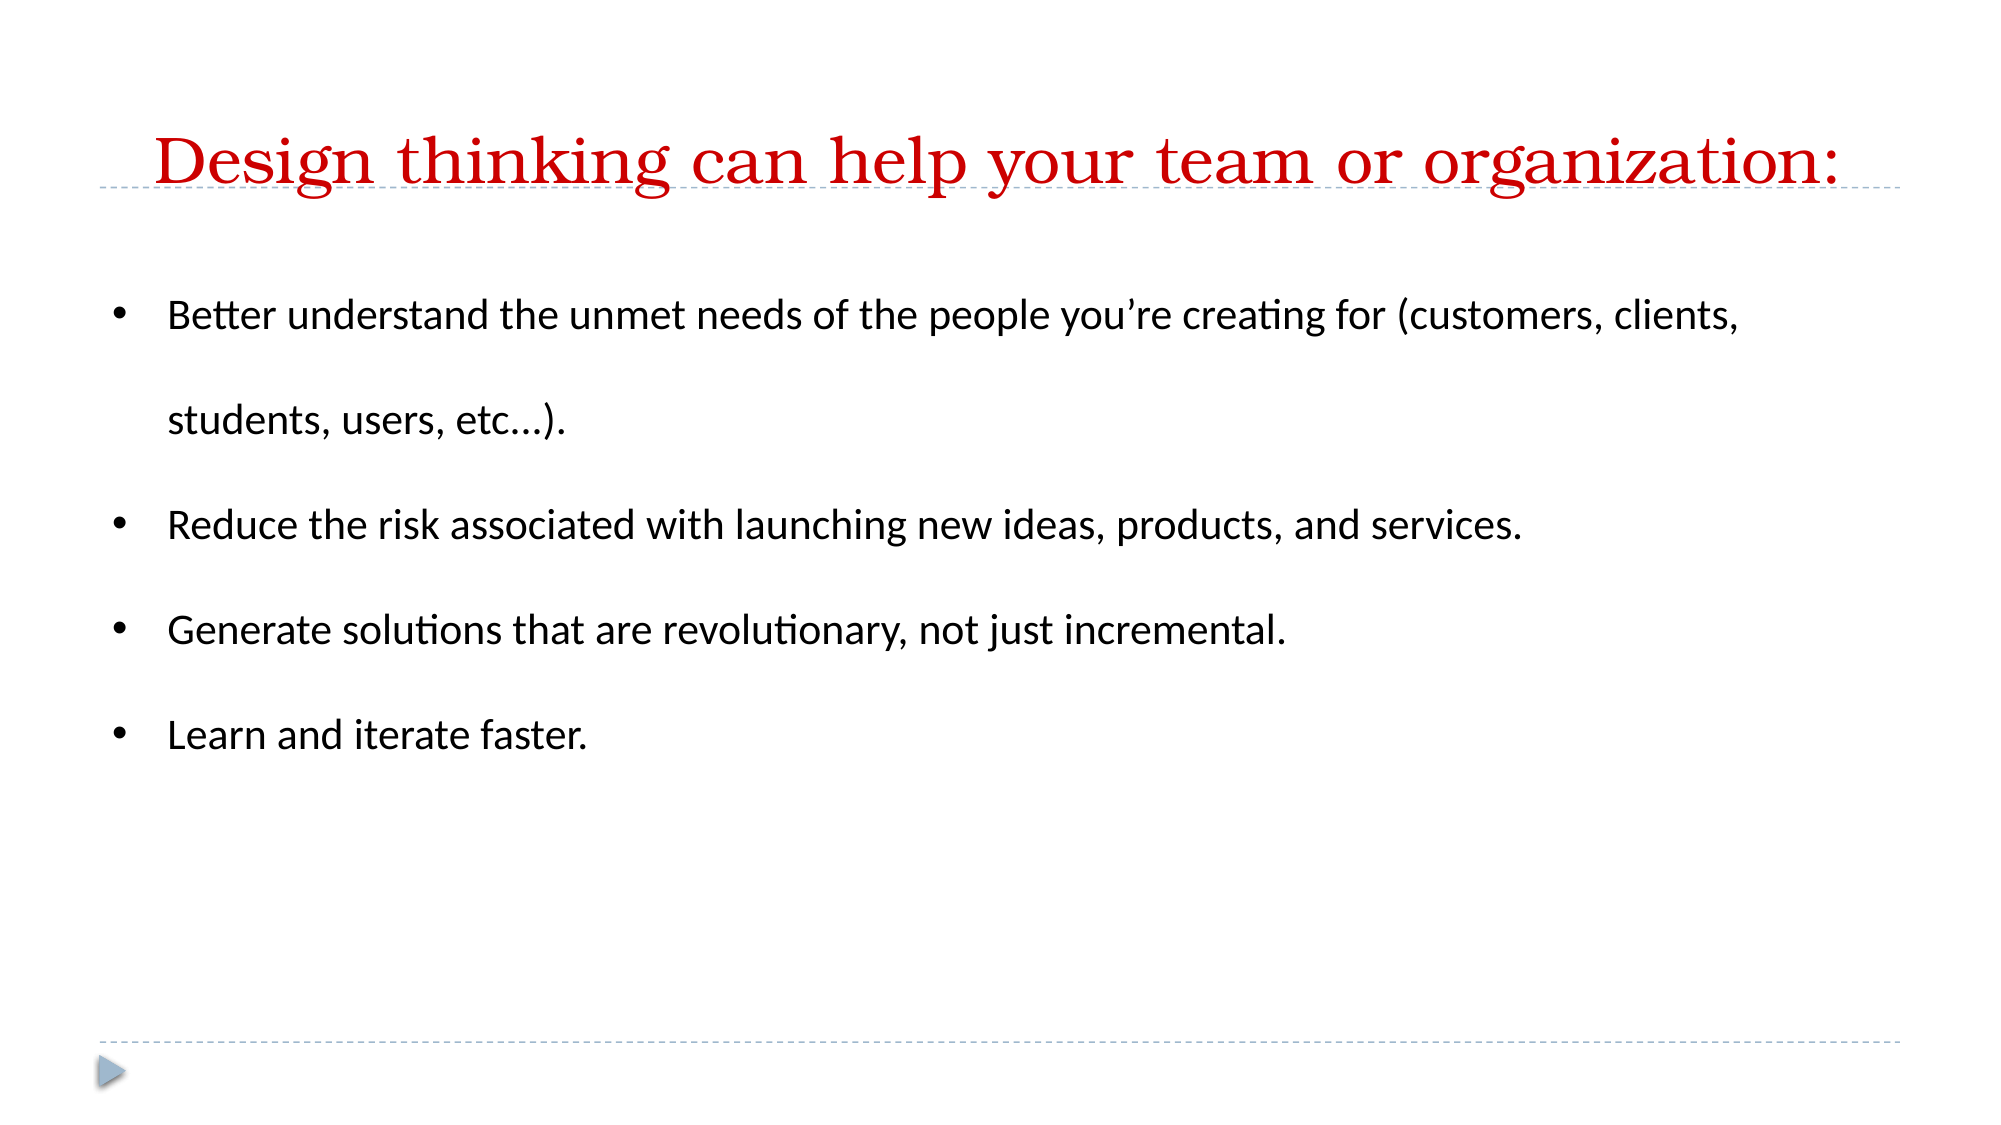

# Design thinking can help your team or organization:
Better understand the unmet needs of the people you’re creating for (customers, clients, students, users, etc...).
Reduce the risk associated with launching new ideas, products, and services.
Generate solutions that are revolutionary, not just incremental.
Learn and iterate faster.